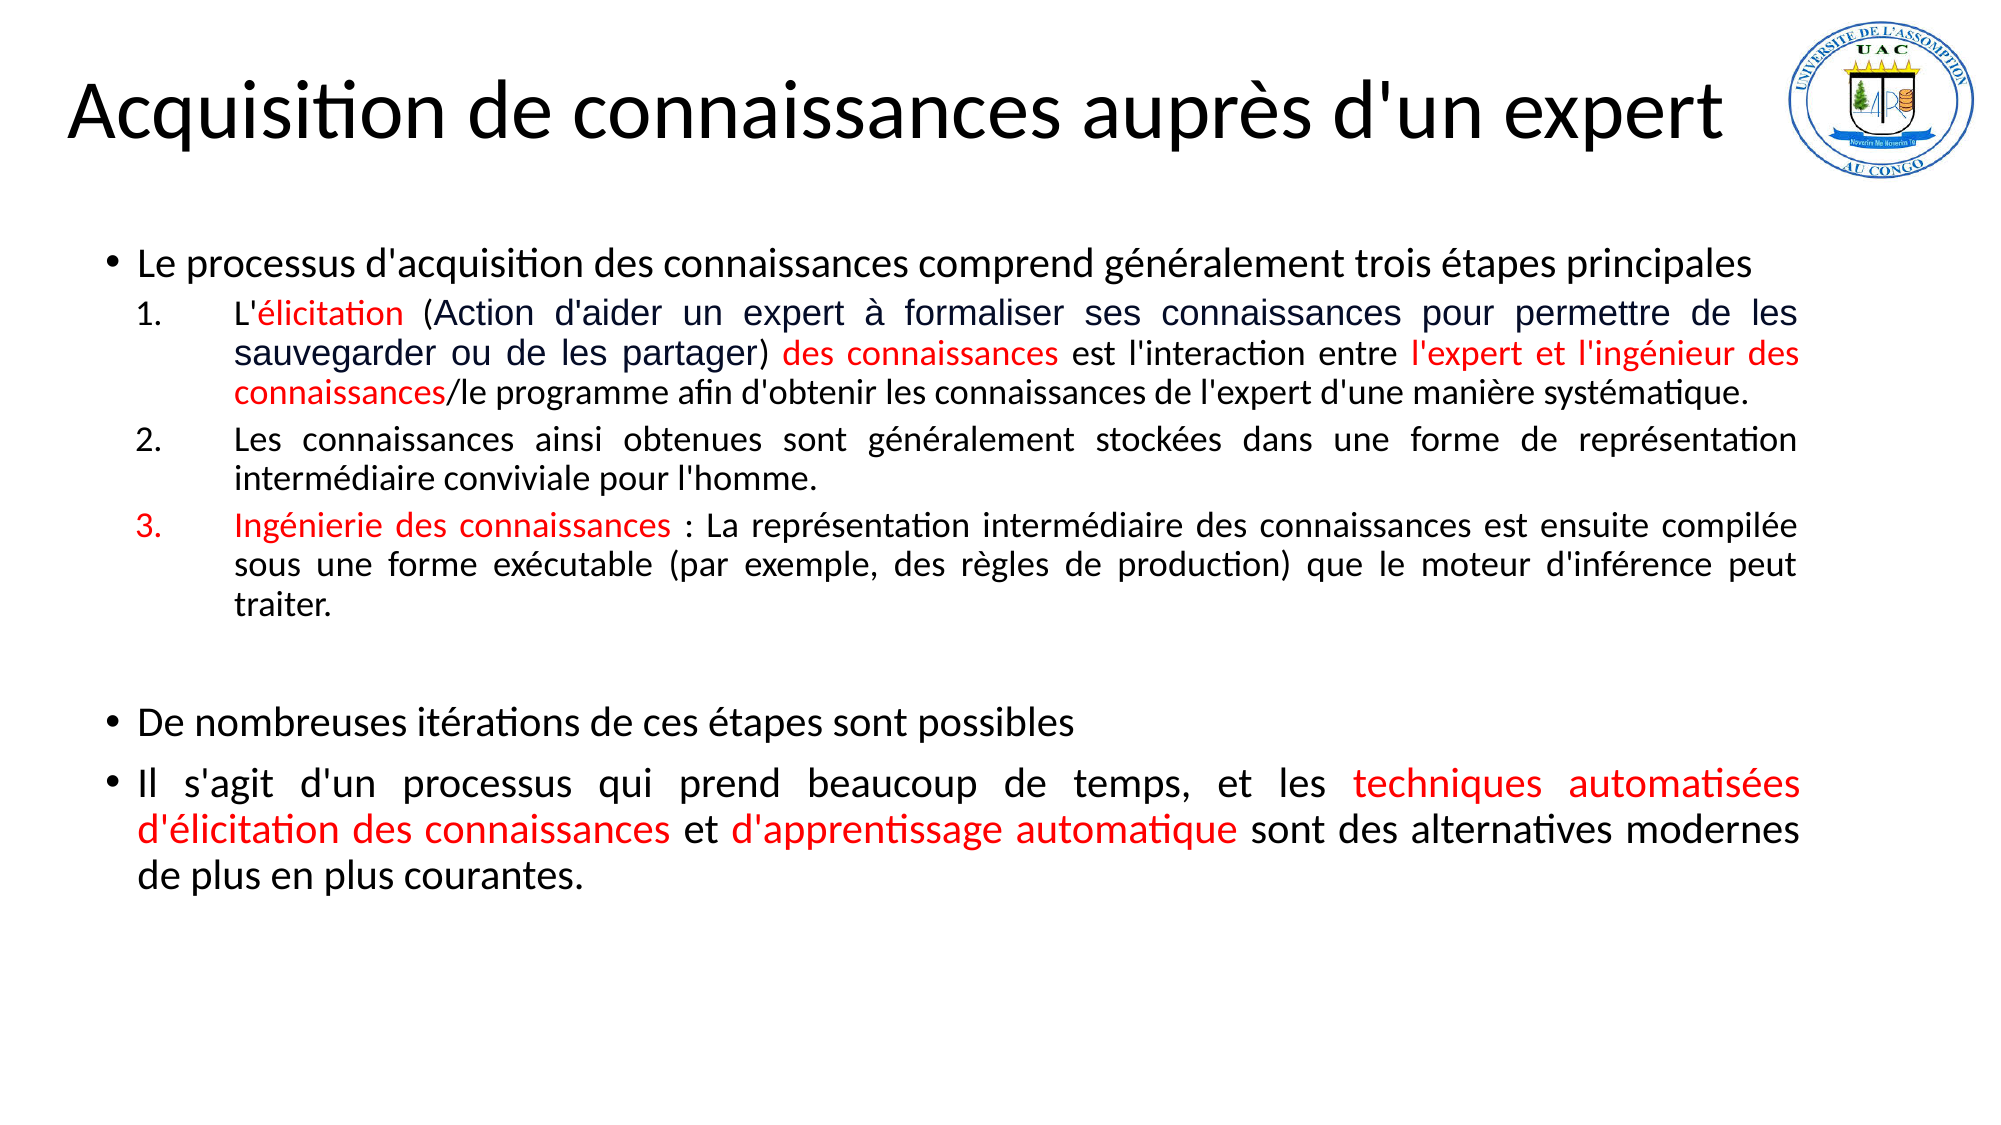

# Acquisition de connaissances auprès d'un expert
Le processus d'acquisition des connaissances comprend généralement trois étapes principales
L'élicitation (Action d'aider un expert à formaliser ses connaissances pour permettre de les sauvegarder ou de les partager) des connaissances est l'interaction entre l'expert et l'ingénieur des connaissances/le programme afin d'obtenir les connaissances de l'expert d'une manière systématique.
Les connaissances ainsi obtenues sont généralement stockées dans une forme de représentation intermédiaire conviviale pour l'homme.
Ingénierie des connaissances : La représentation intermédiaire des connaissances est ensuite compilée sous une forme exécutable (par exemple, des règles de production) que le moteur d'inférence peut traiter.

De nombreuses itérations de ces étapes sont possibles
Il s'agit d'un processus qui prend beaucoup de temps, et les techniques automatisées d'élicitation des connaissances et d'apprentissage automatique sont des alternatives modernes de plus en plus courantes.